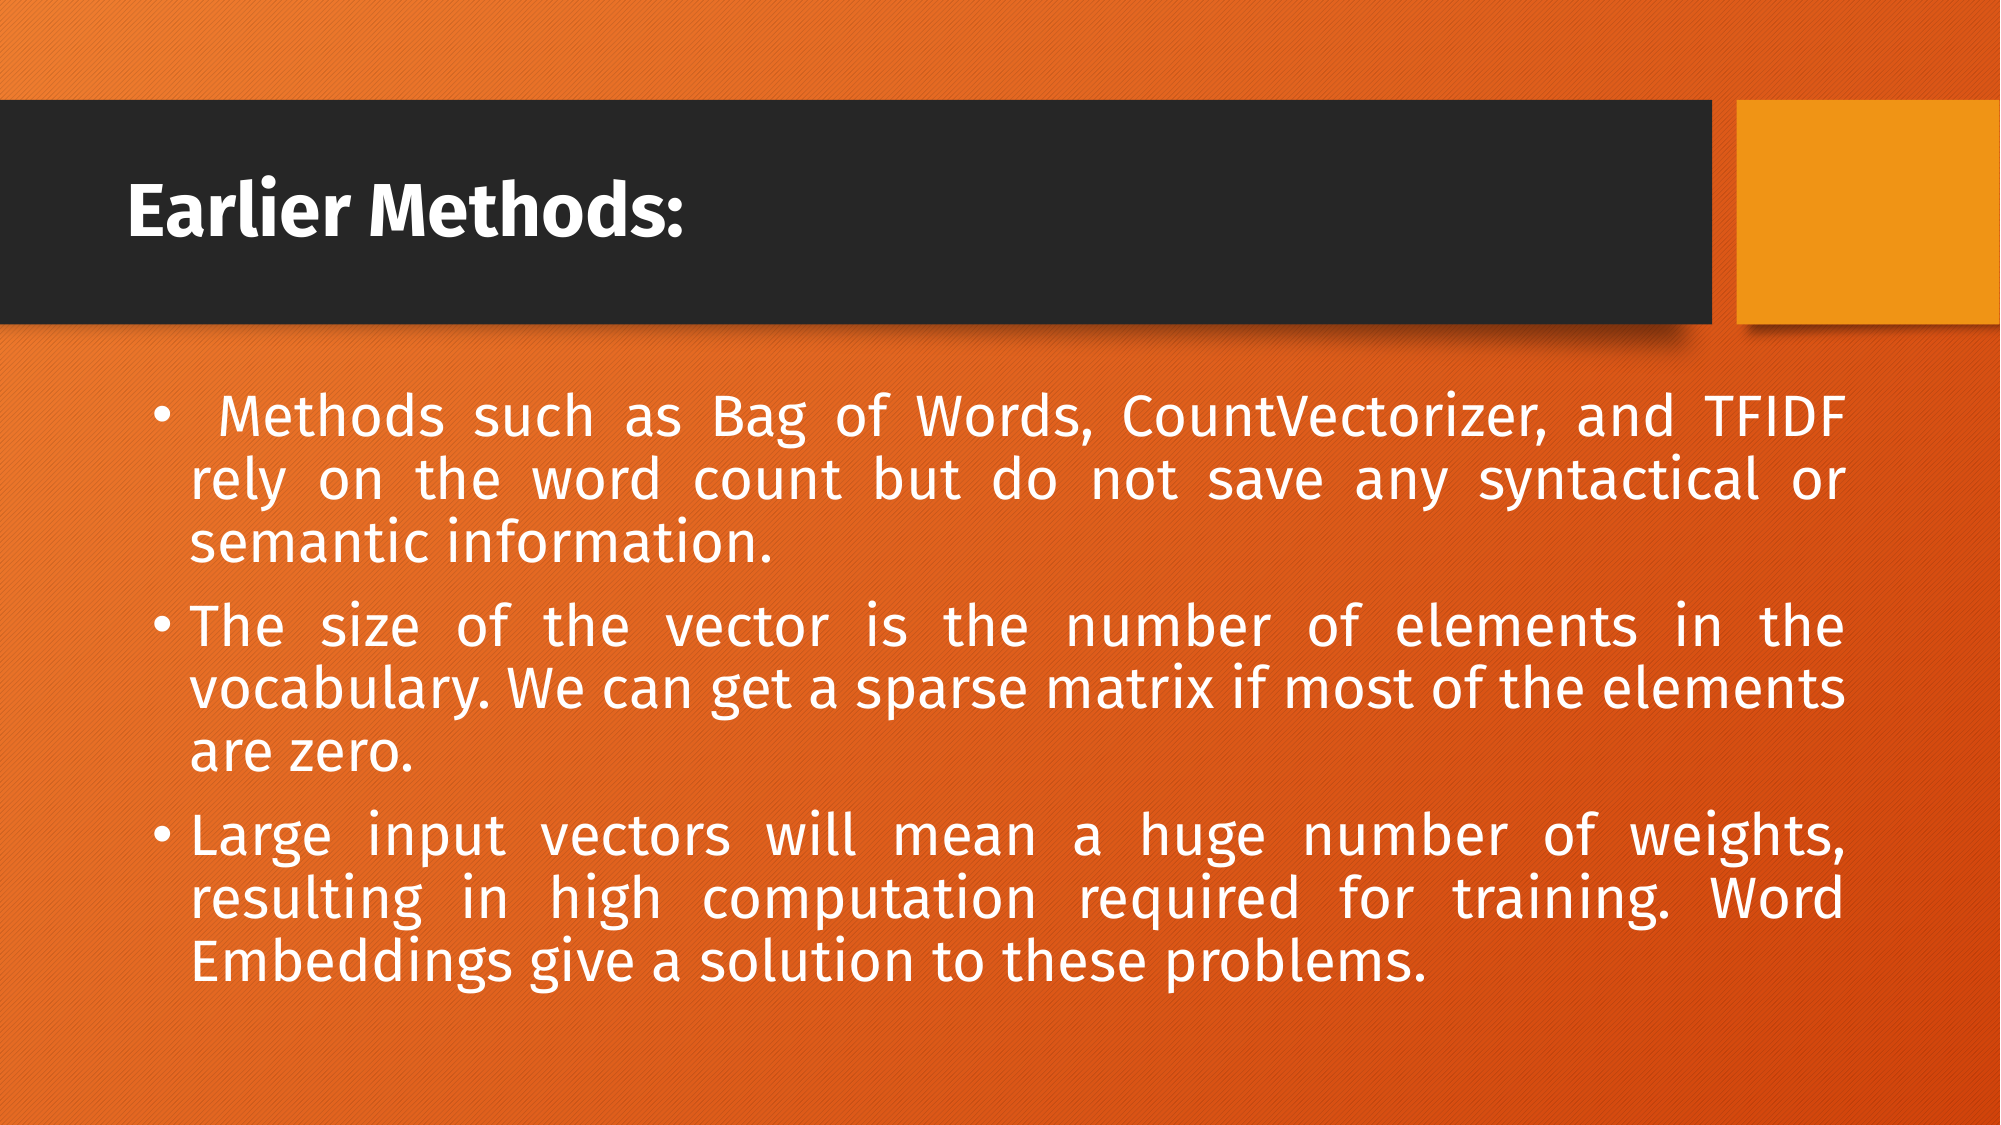

# Earlier Methods:
 Methods such as Bag of Words, CountVectorizer, and TFIDF rely on the word count but do not save any syntactical or semantic information.
The size of the vector is the number of elements in the vocabulary. We can get a sparse matrix if most of the elements are zero.
Large input vectors will mean a huge number of weights, resulting in high computation required for training. Word Embeddings give a solution to these problems.